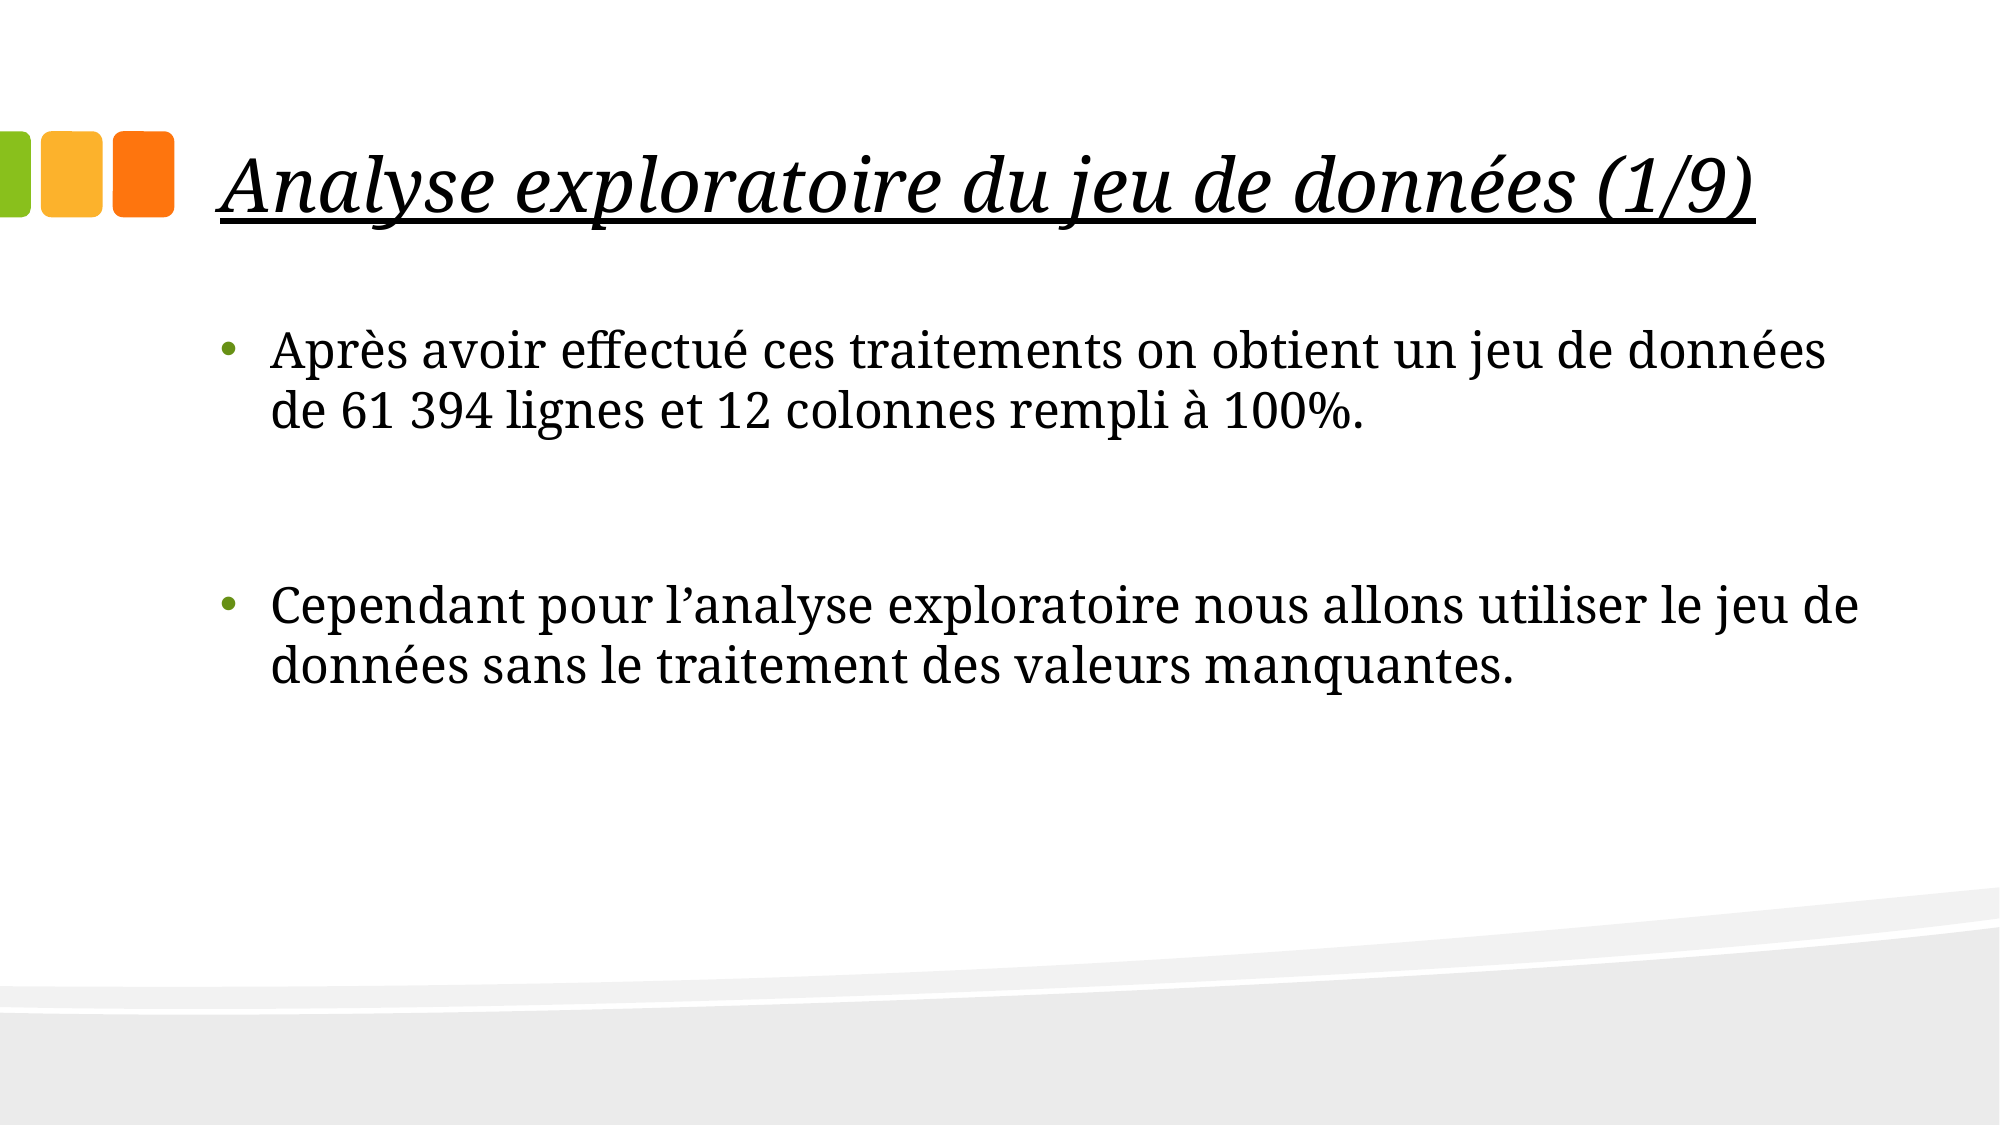

# Analyse exploratoire du jeu de données (1/9)
Après avoir effectué ces traitements on obtient un jeu de données de 61 394 lignes et 12 colonnes rempli à 100%.

Cependant pour l’analyse exploratoire nous allons utiliser le jeu de données sans le traitement des valeurs manquantes.